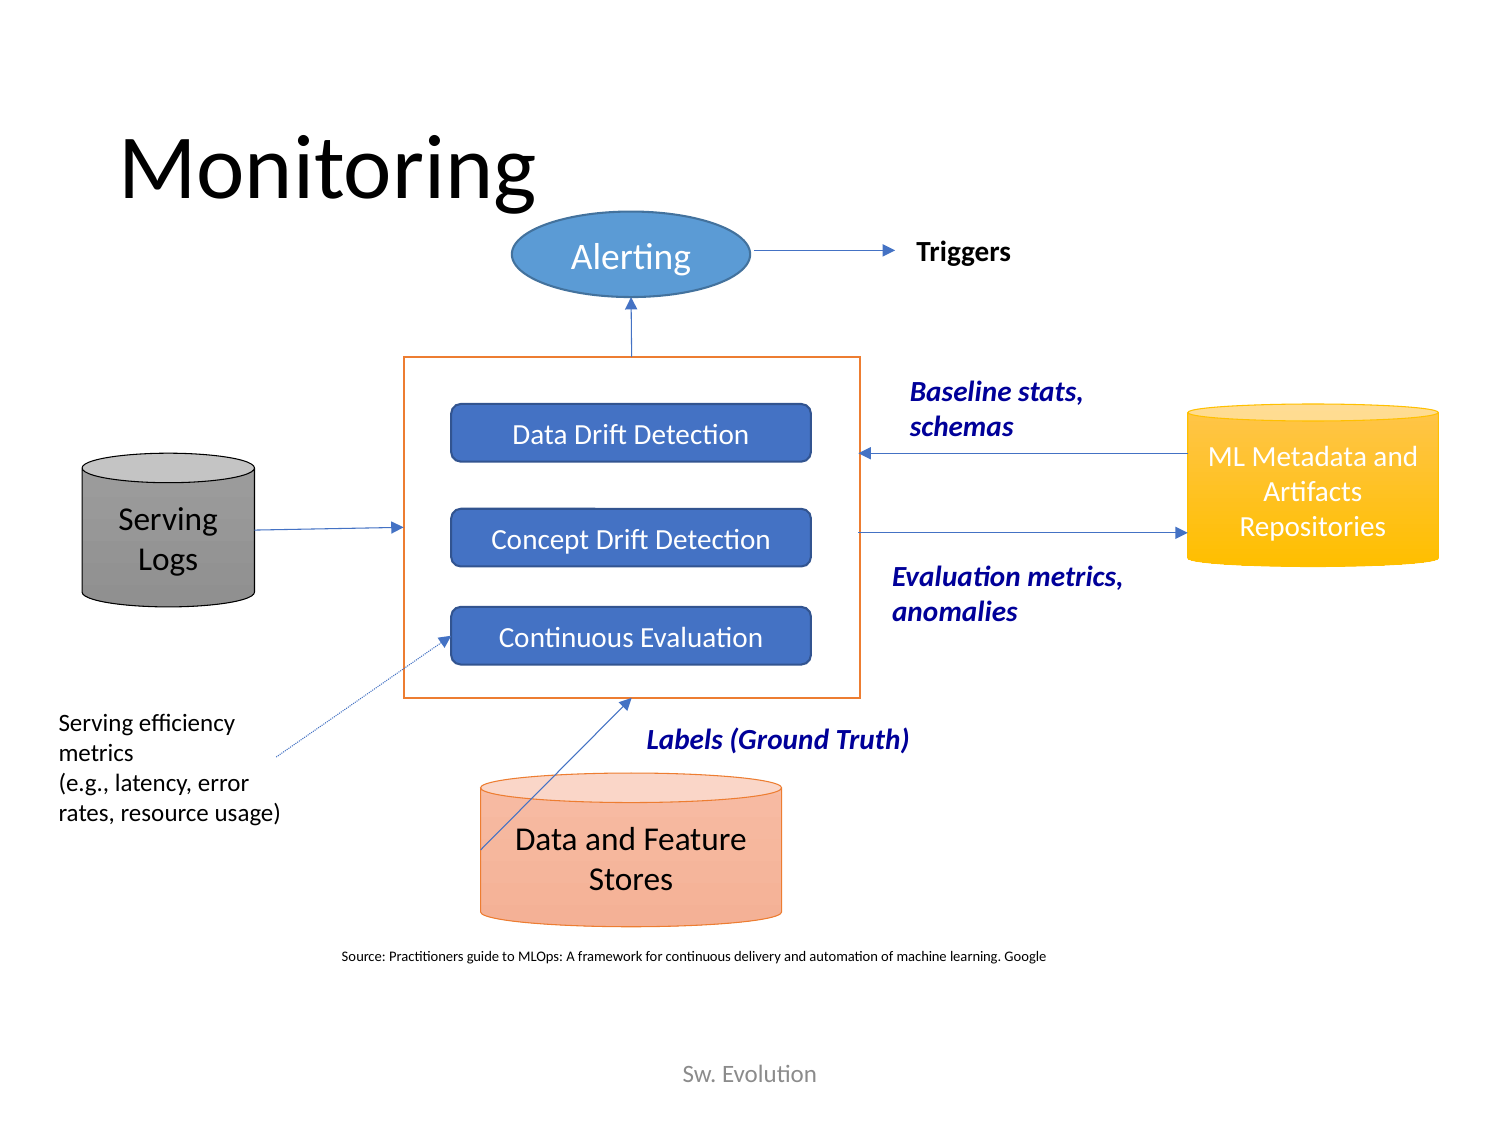

# Monitoring
Alerting
 Triggers

Baseline stats, schemas
Data Drift Detection
ML Metadata and Artifacts Repositories
Serving Logs
Concept Drift Detection
Evaluation metrics, anomalies
Continuous Evaluation
Serving efficiency metrics
(e.g., latency, error rates, resource usage)
Labels (Ground Truth)
Data and Feature Stores
Source: Practitioners guide to MLOps: A framework for continuous delivery and automation of machine learning. Google
Sw. Evolution